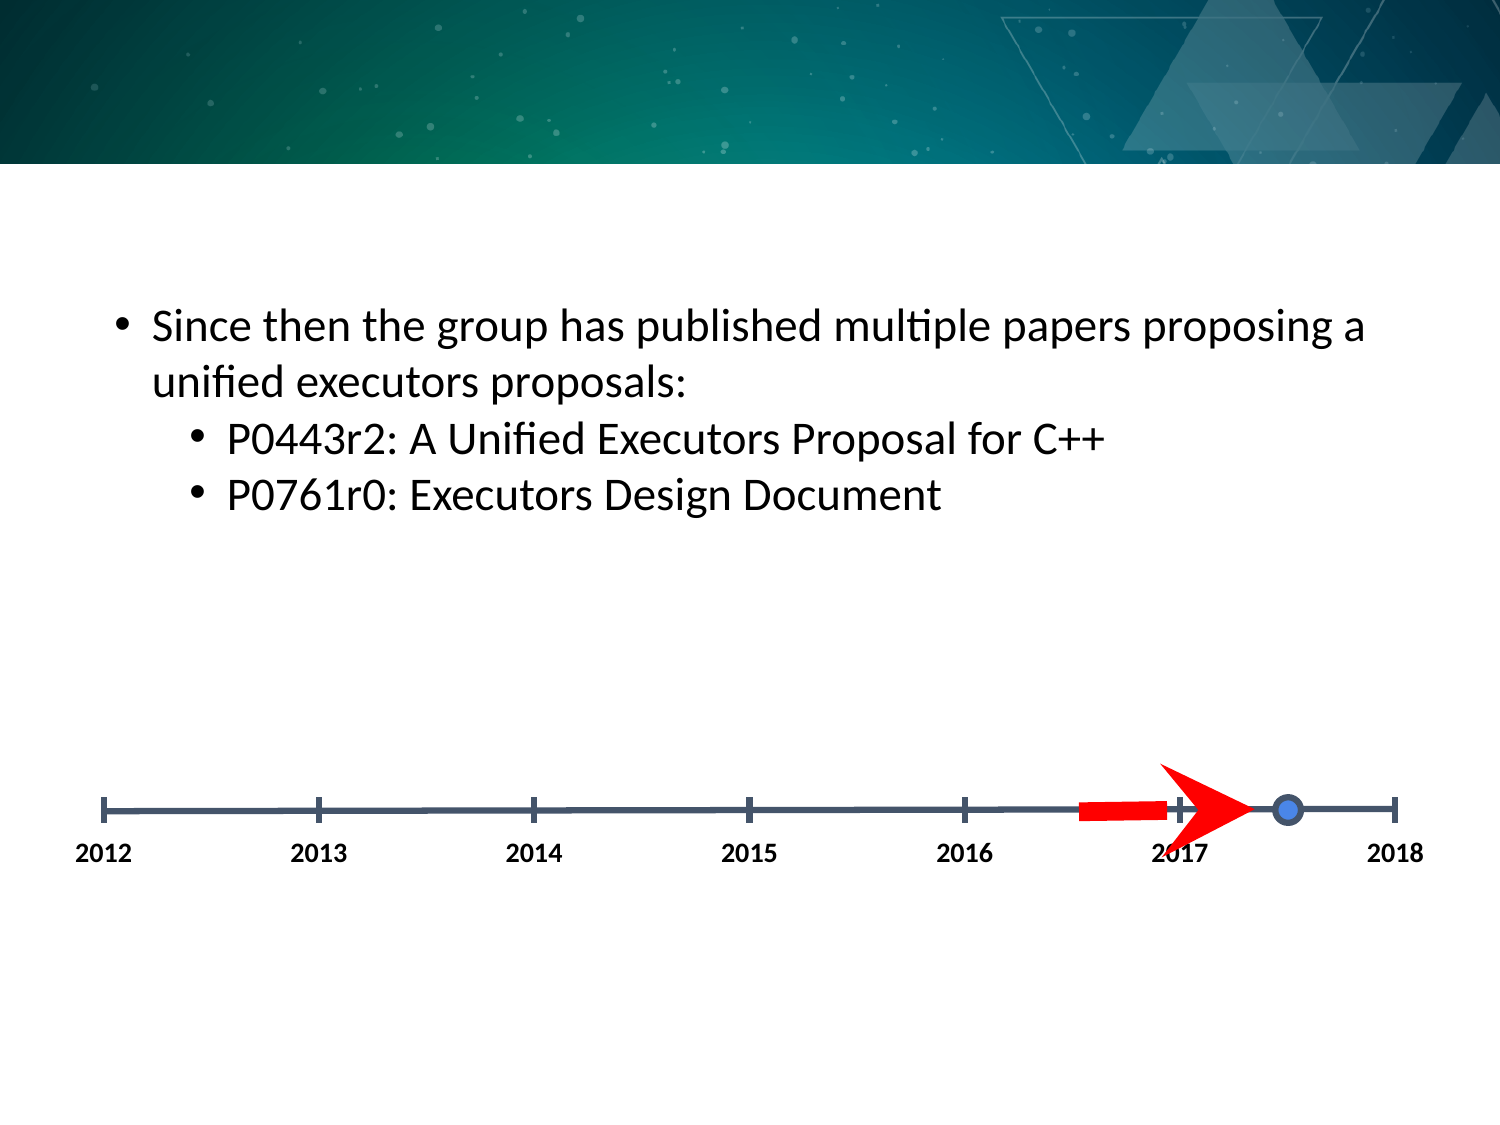

Since then the group has published multiple papers proposing a unified executors proposals:
P0443r2: A Unified Executors Proposal for C++
P0761r0: Executors Design Document

2012
2013
2014
2015
2016
2017
2018